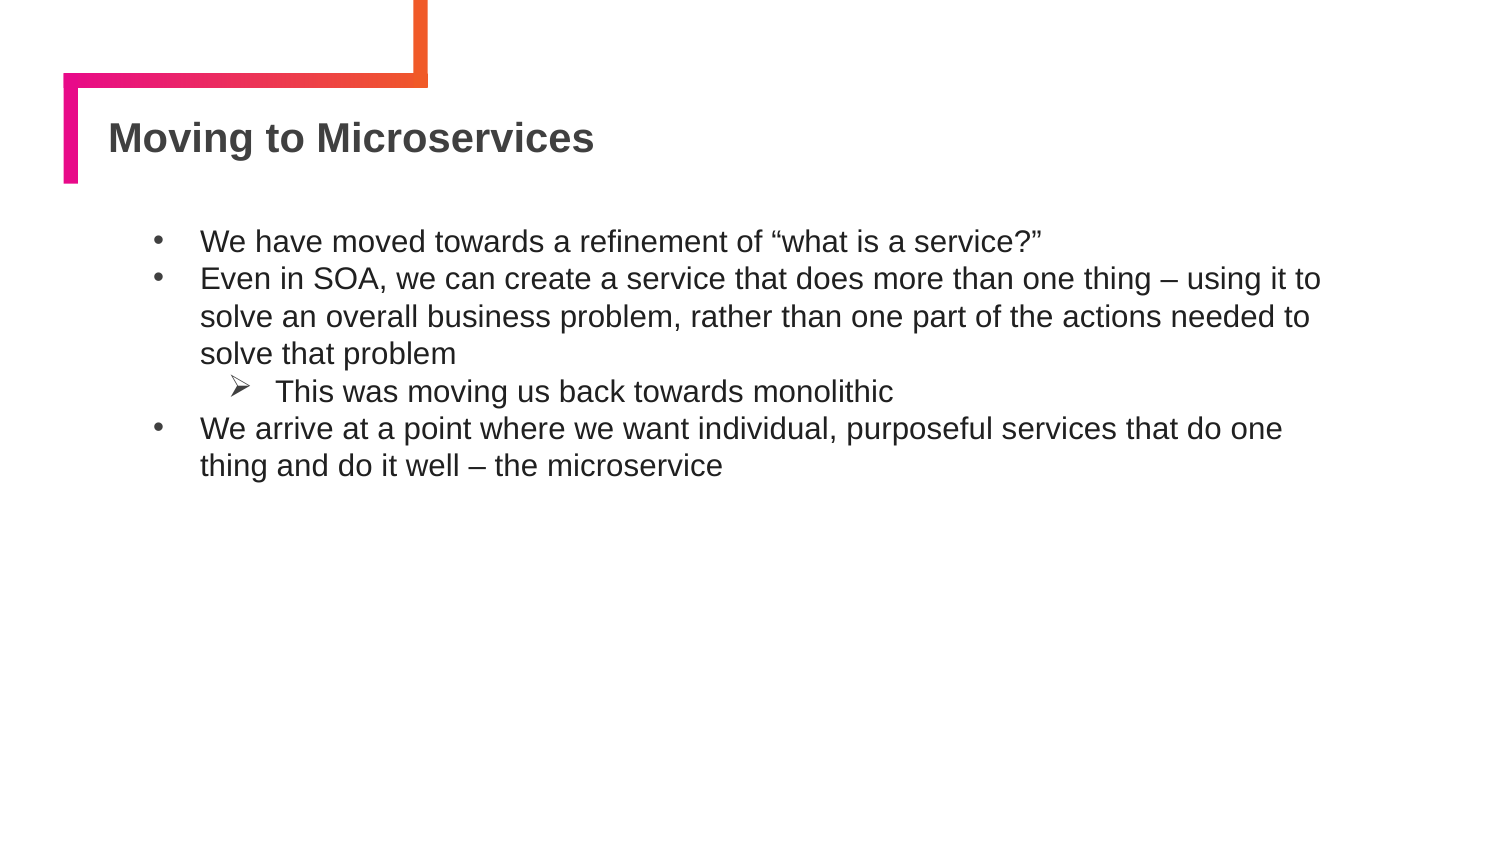

# Moving to Microservices
We have moved towards a refinement of “what is a service?”
Even in SOA, we can create a service that does more than one thing – using it to solve an overall business problem, rather than one part of the actions needed to solve that problem
This was moving us back towards monolithic
We arrive at a point where we want individual, purposeful services that do one thing and do it well – the microservice

19